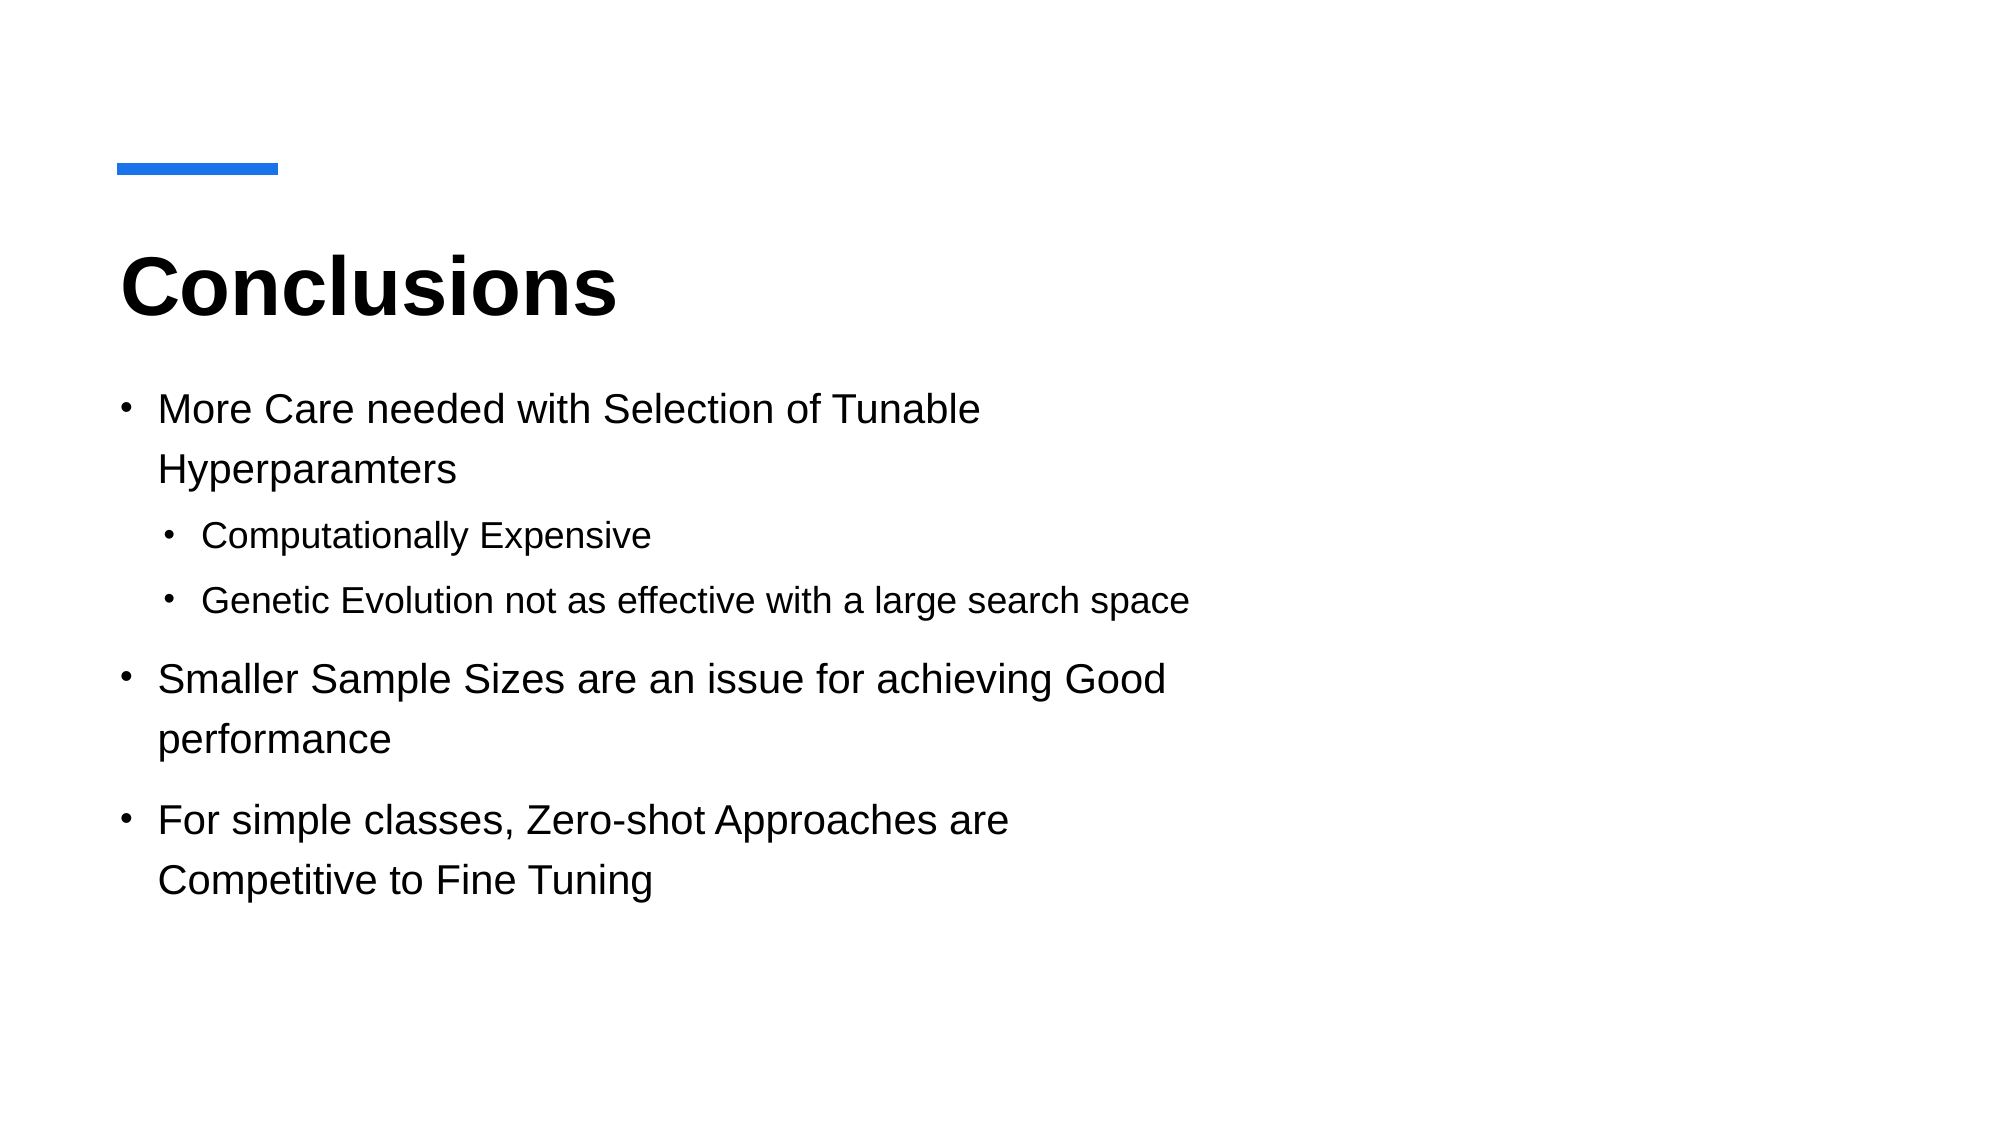

# Conclusions
More Care needed with Selection of Tunable Hyperparamters
Computationally Expensive
Genetic Evolution not as effective with a large search space
Smaller Sample Sizes are an issue for achieving Good performance
For simple classes, Zero-shot Approaches are Competitive to Fine Tuning